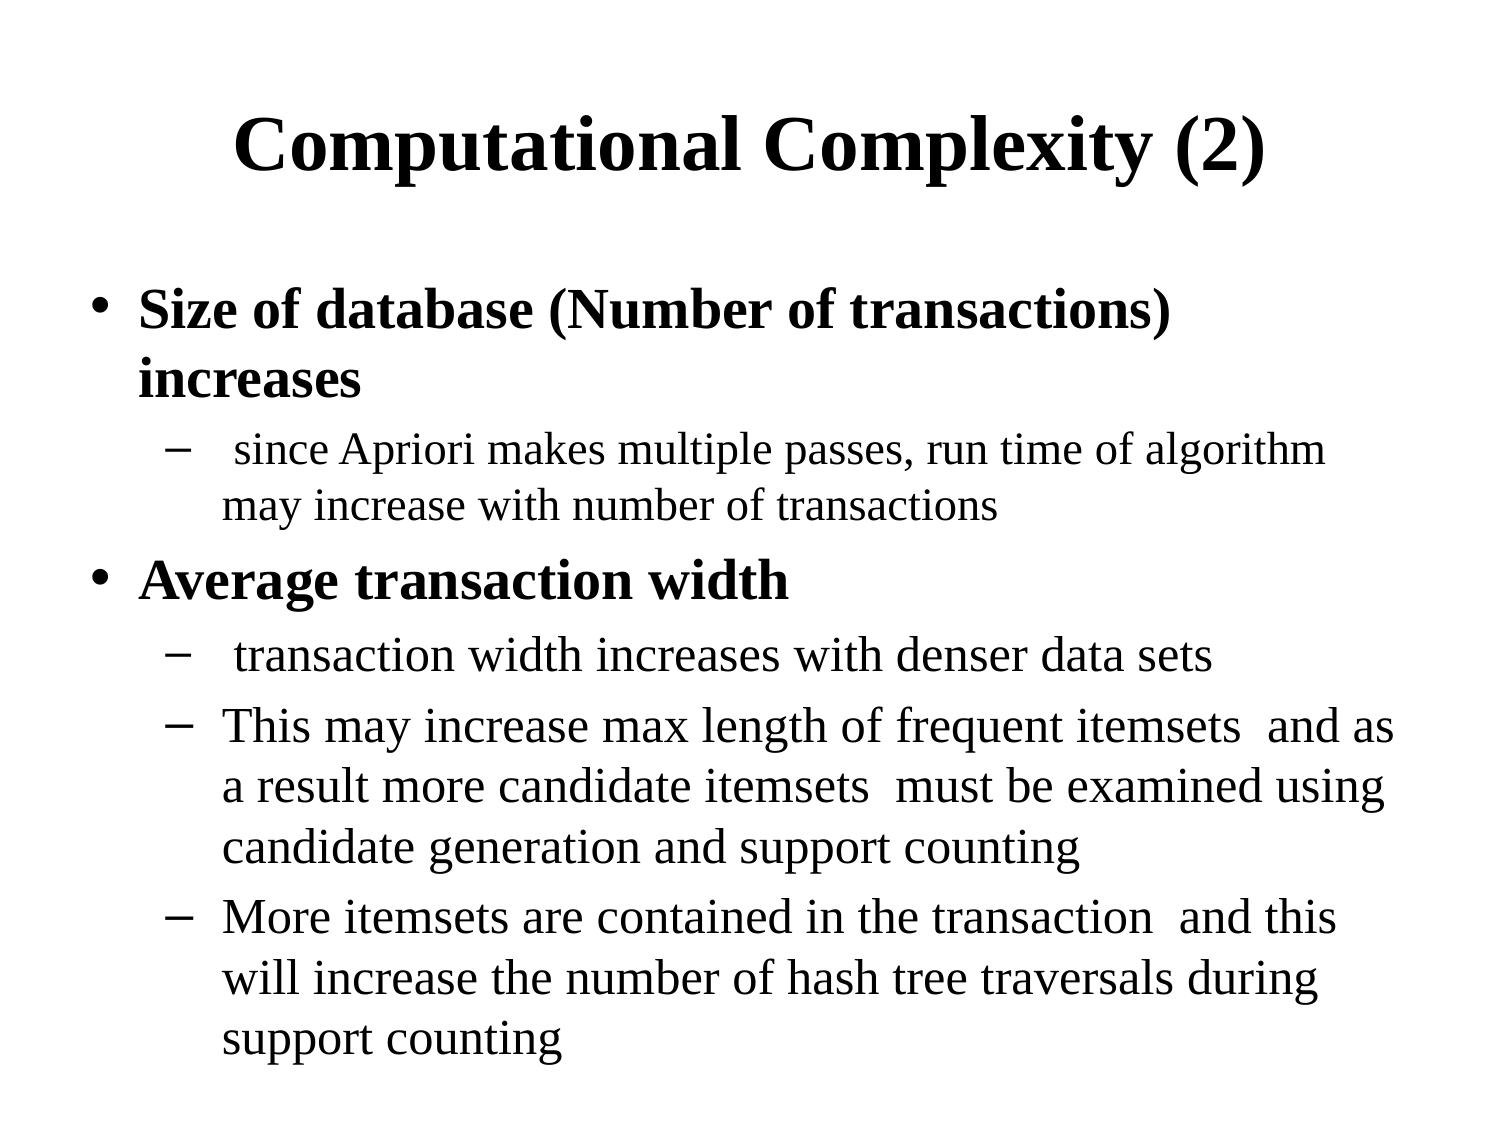

# Computational Complexity (2)
Size of database (Number of transactions) increases
 since Apriori makes multiple passes, run time of algorithm may increase with number of transactions
Average transaction width
 transaction width increases with denser data sets
This may increase max length of frequent itemsets  and as a result more candidate itemsets  must be examined using candidate generation and support counting
More itemsets are contained in the transaction  and this will increase the number of hash tree traversals during support counting